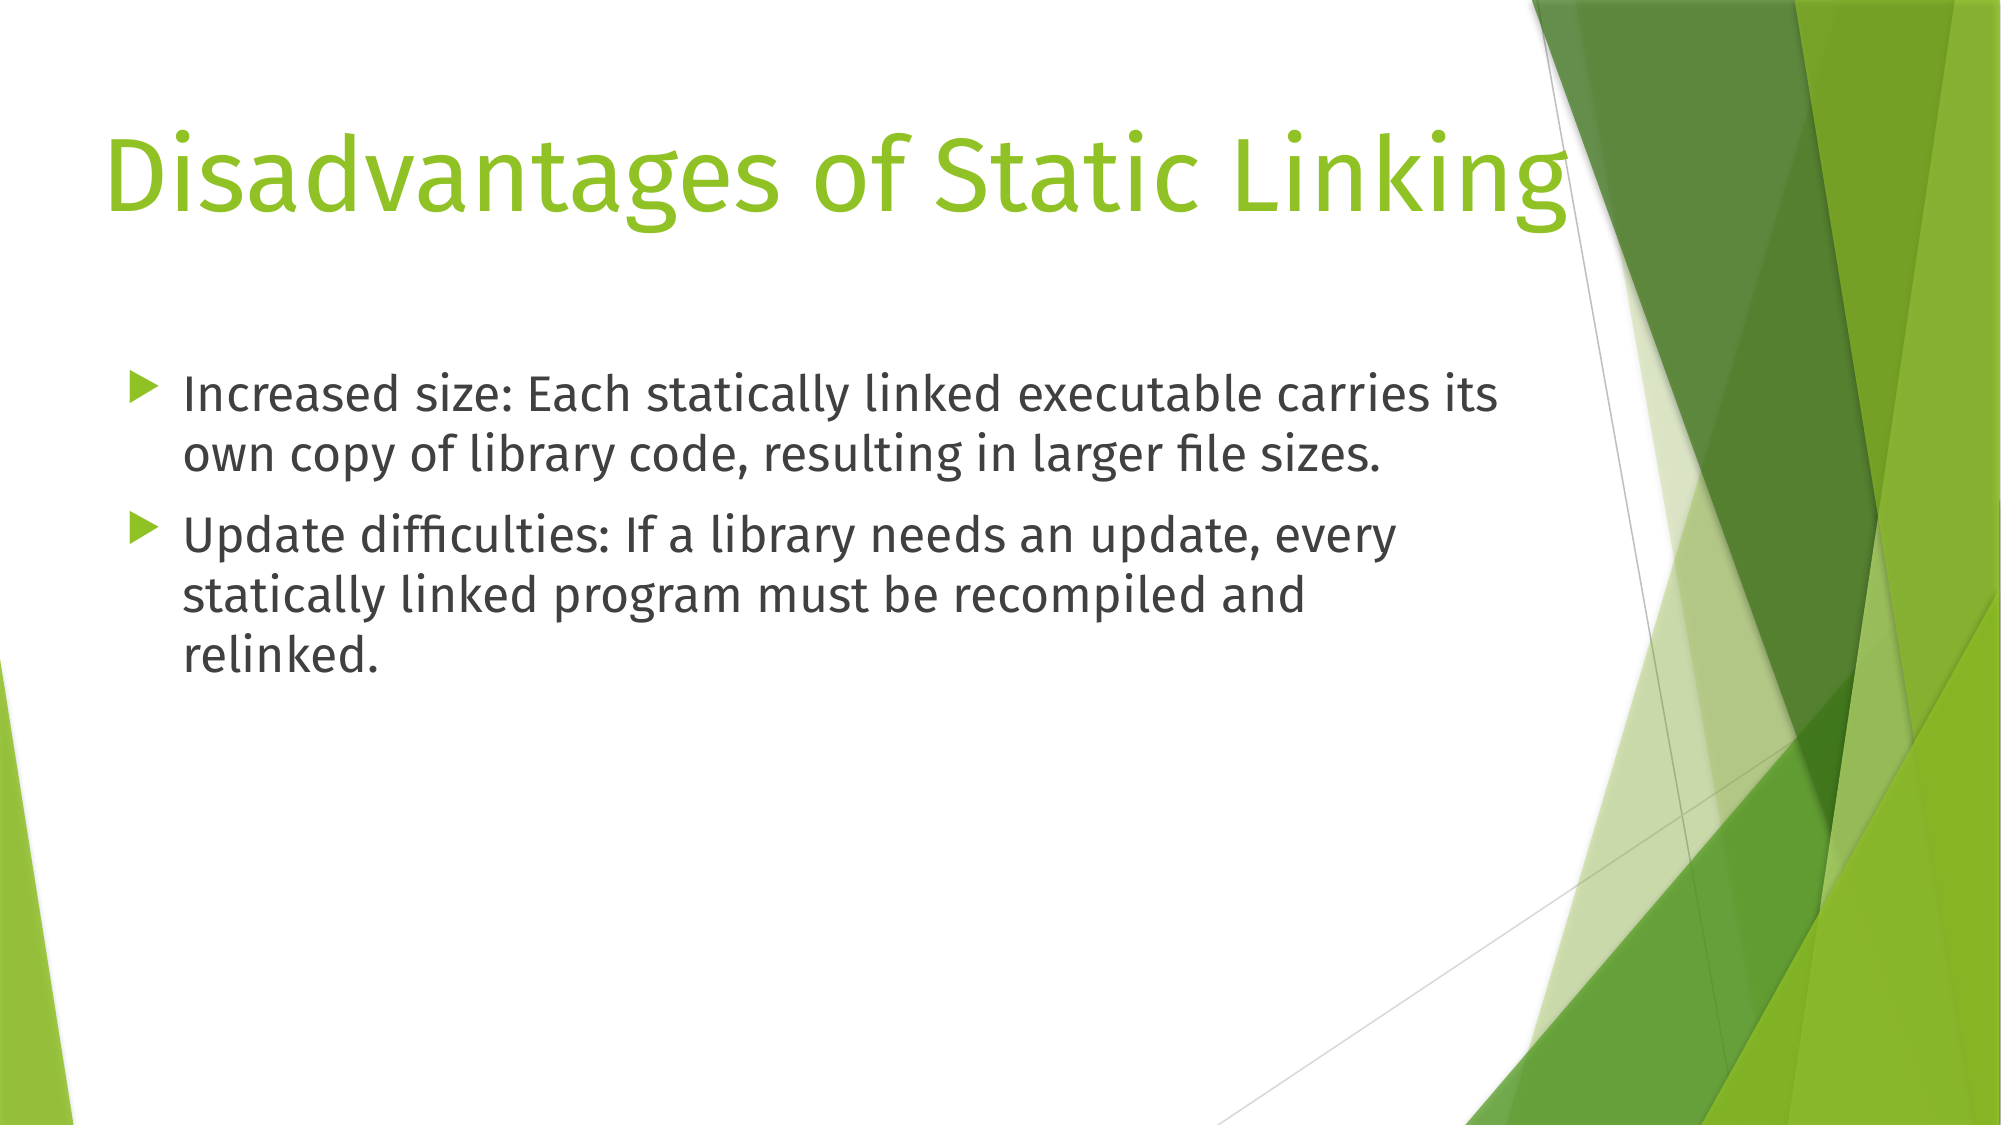

# Disadvantages of Static Linking
Increased size: Each statically linked executable carries its own copy of library code, resulting in larger file sizes.
Update difficulties: If a library needs an update, every statically linked program must be recompiled and relinked.